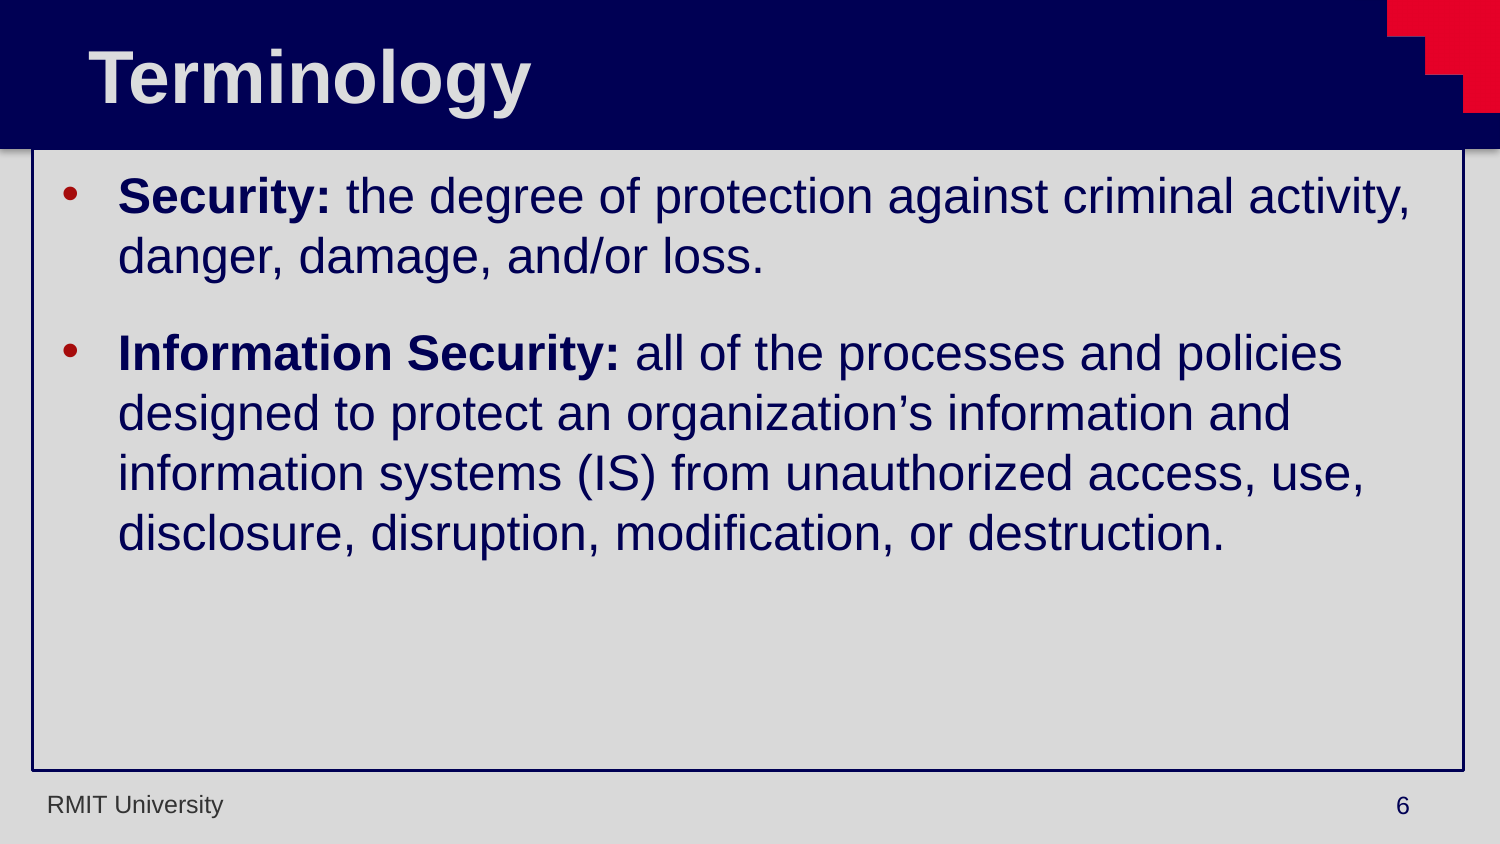

# Terminology
Security: the degree of protection against criminal activity, danger, damage, and/or loss.
Information Security: all of the processes and policies designed to protect an organization’s information and information systems (IS) from unauthorized access, use, disclosure, disruption, modification, or destruction.
6